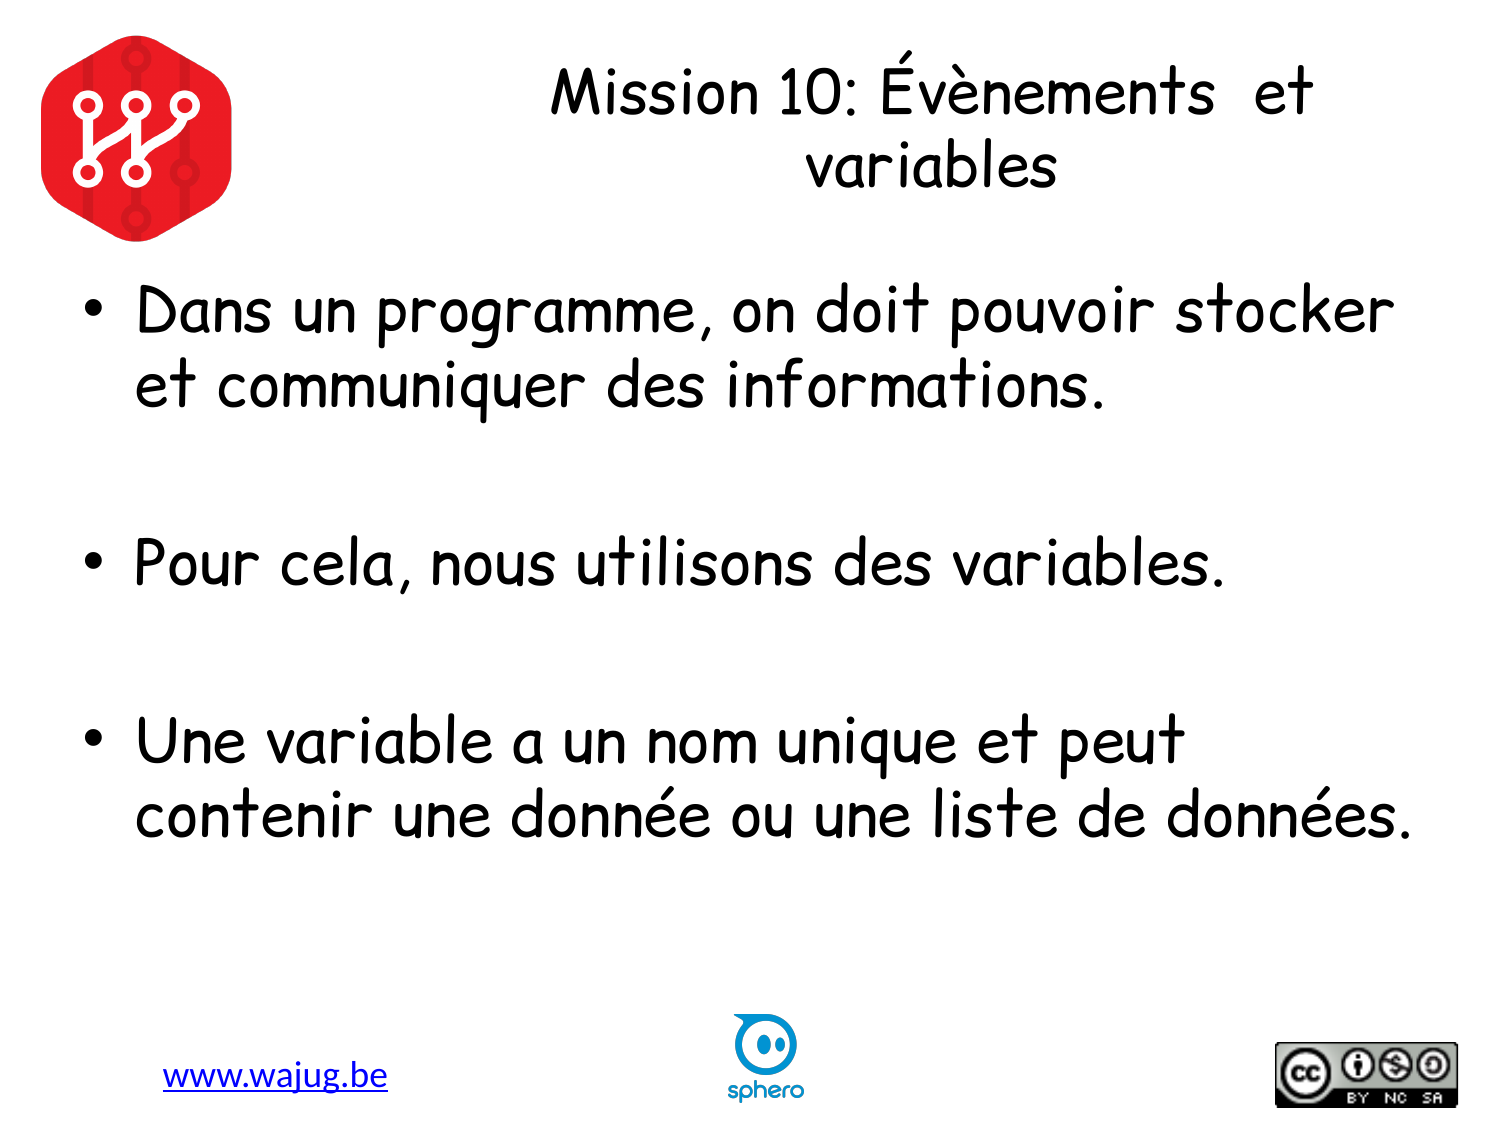

# Mission 10: Évènements  et variables
Dans un programme, on doit pouvoir stocker et communiquer des informations.

Pour cela, nous utilisons des variables.

Une variable a un nom unique et peut contenir une donnée ou une liste de données.
92